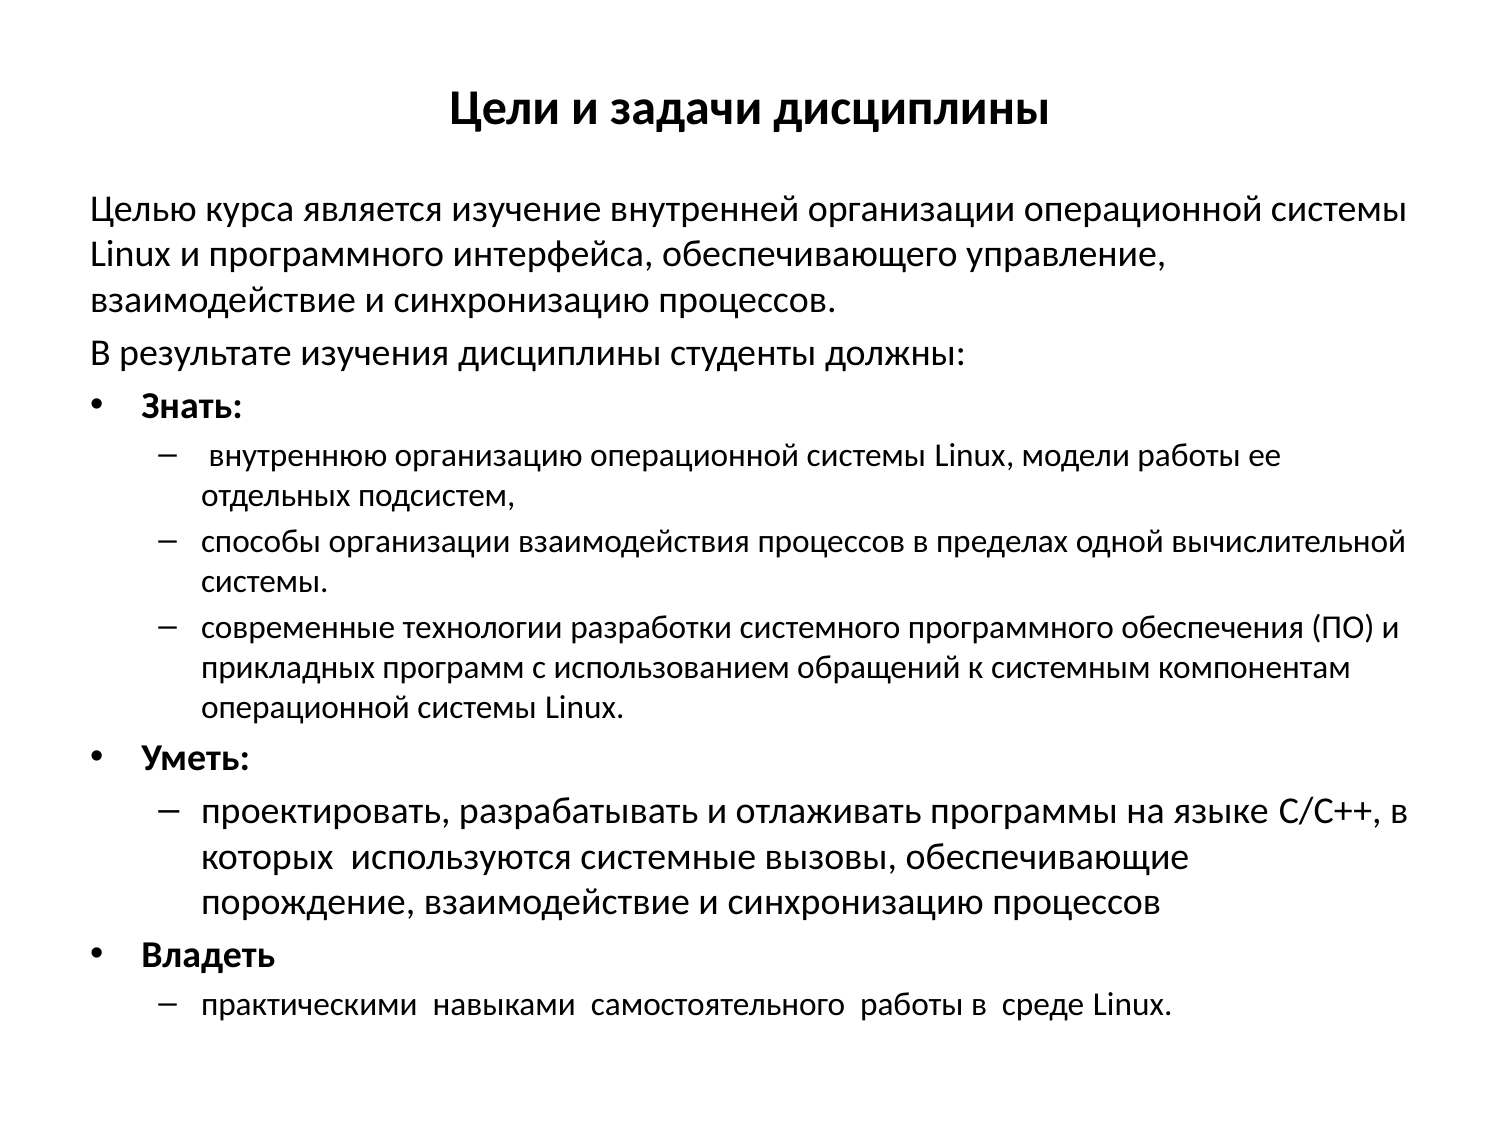

# Цели и задачи дисциплины
Целью курса является изучение внутренней организации операционной системы Linux и программного интерфейса, обеспечивающего управление, взаимодействие и синхронизацию процессов.
В результате изучения дисциплины студенты должны:
Знать:
 внутреннюю организацию операционной системы Linux, модели работы ее отдельных подсистем,
способы организации взаимодействия процессов в пределах одной вычислительной системы.
современные технологии разработки системного программного обеспечения (ПО) и прикладных программ с использованием обращений к системным компонентам операционной системы Linux.
Уметь:
проектировать, разрабатывать и отлаживать программы на языке C/С++, в которых  используются системные вызовы, обеспечивающие порождение, взаимодействие и синхронизацию процессов
Владеть
практическими  навыками  самостоятельного  работы в  среде Linux.